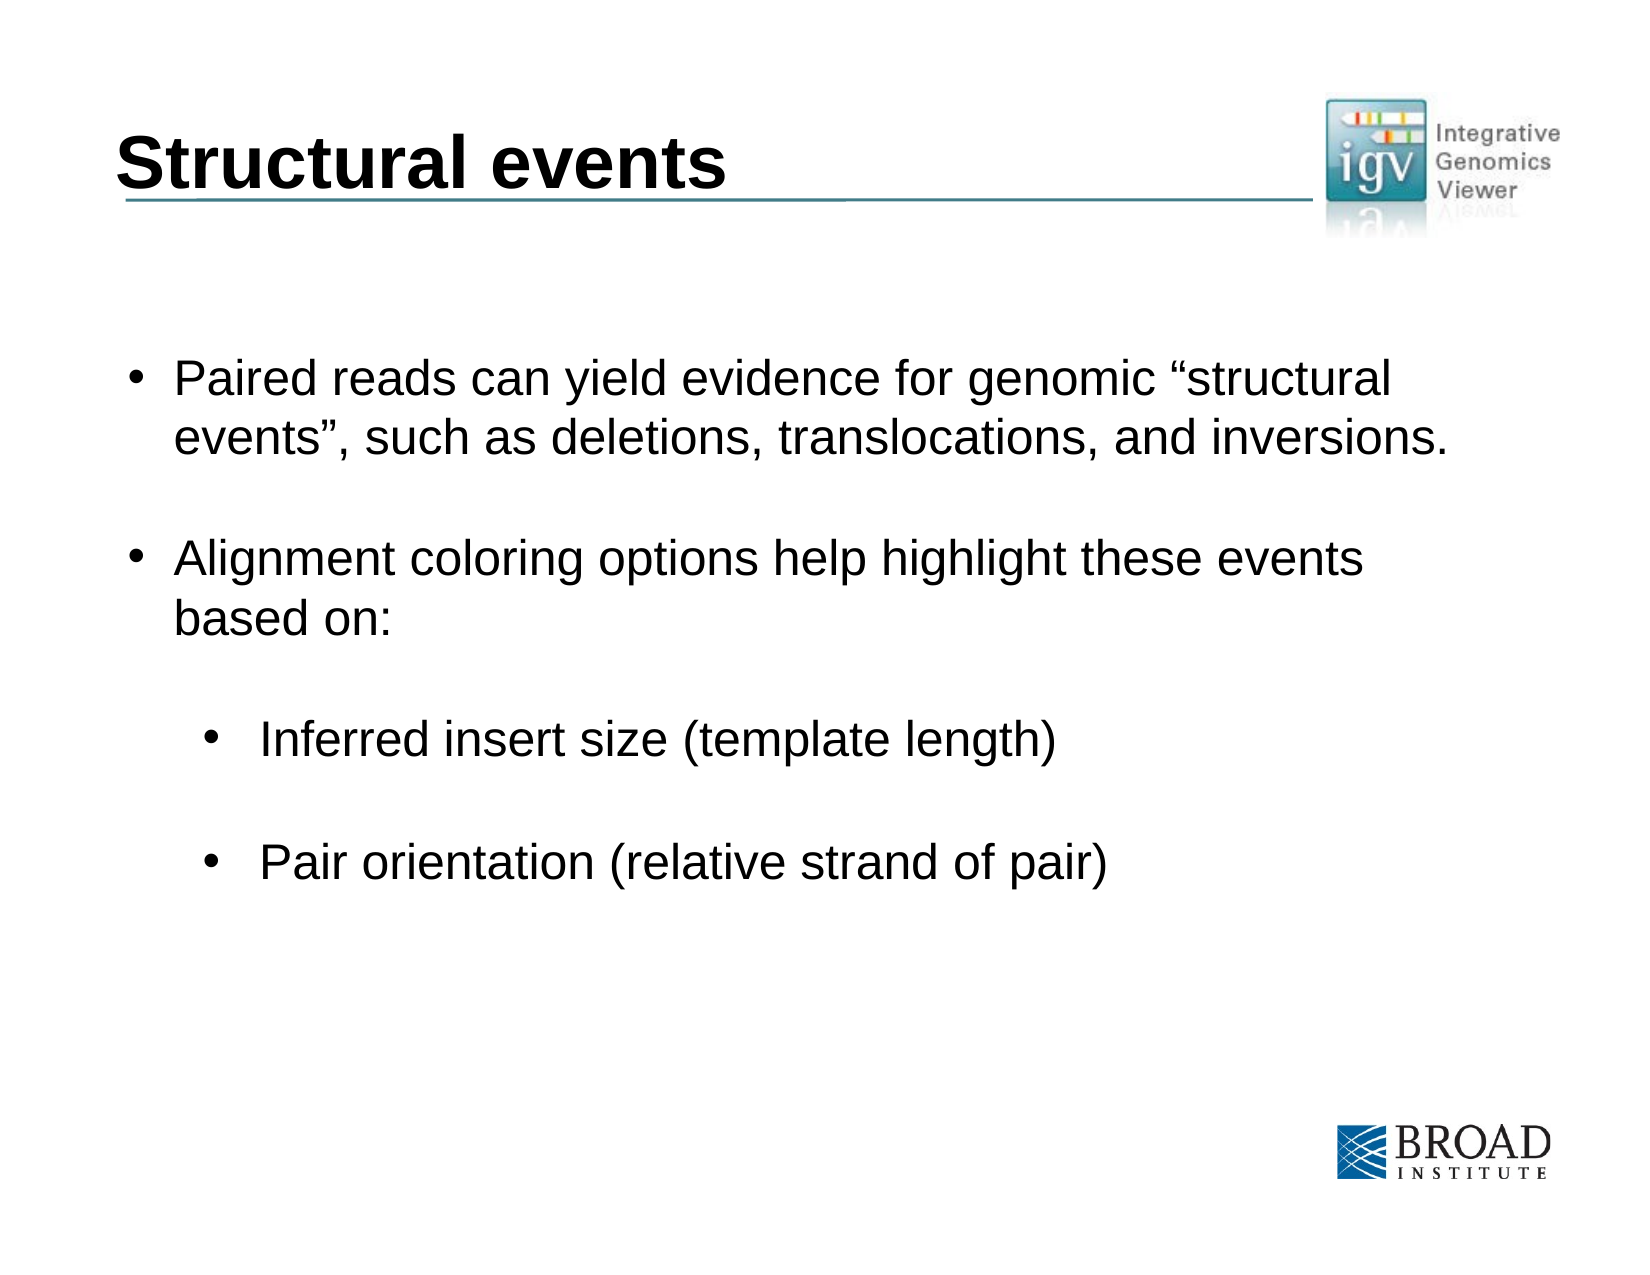

# Structural events
Paired reads can yield evidence for genomic “structural events”, such as deletions, translocations, and inversions.

Alignment coloring options help highlight these events based on:

Inferred insert size (template length)

Pair orientation (relative strand of pair)